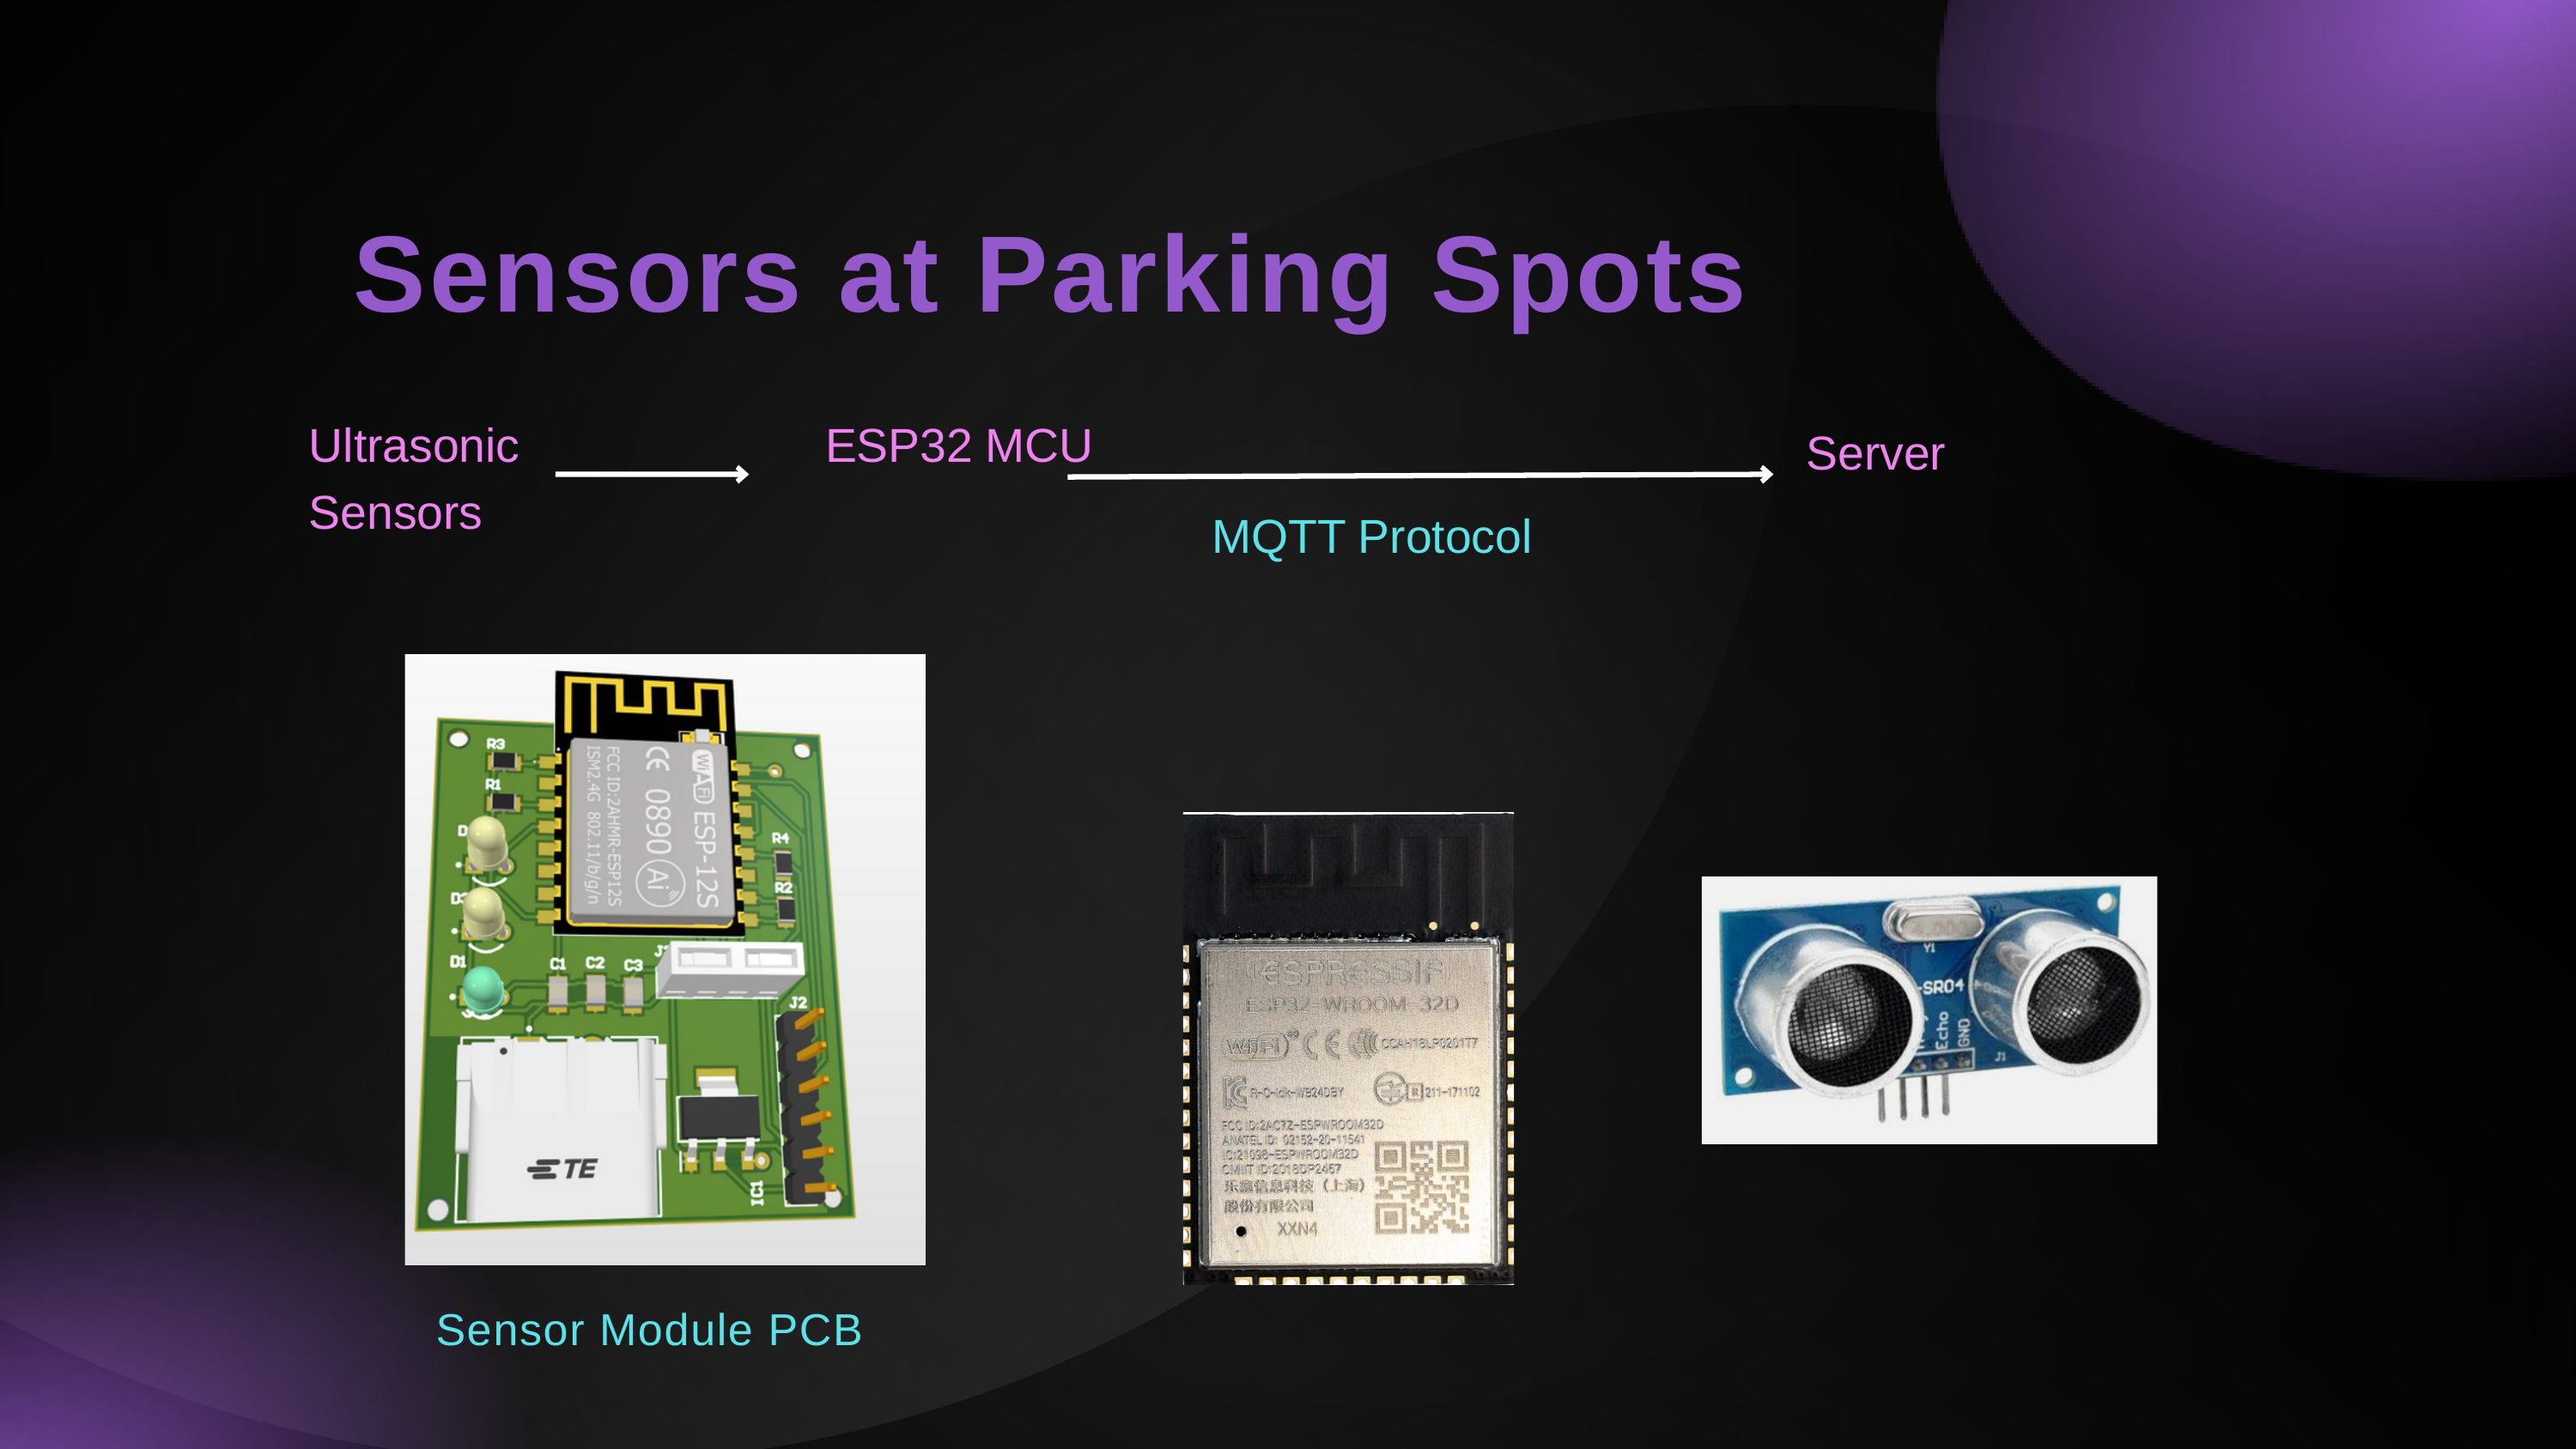

Sensors at Parking Spots
Ultrasonic Sensors
ESP32 MCU
Server

MQTT Protocol

Sensor Module PCB